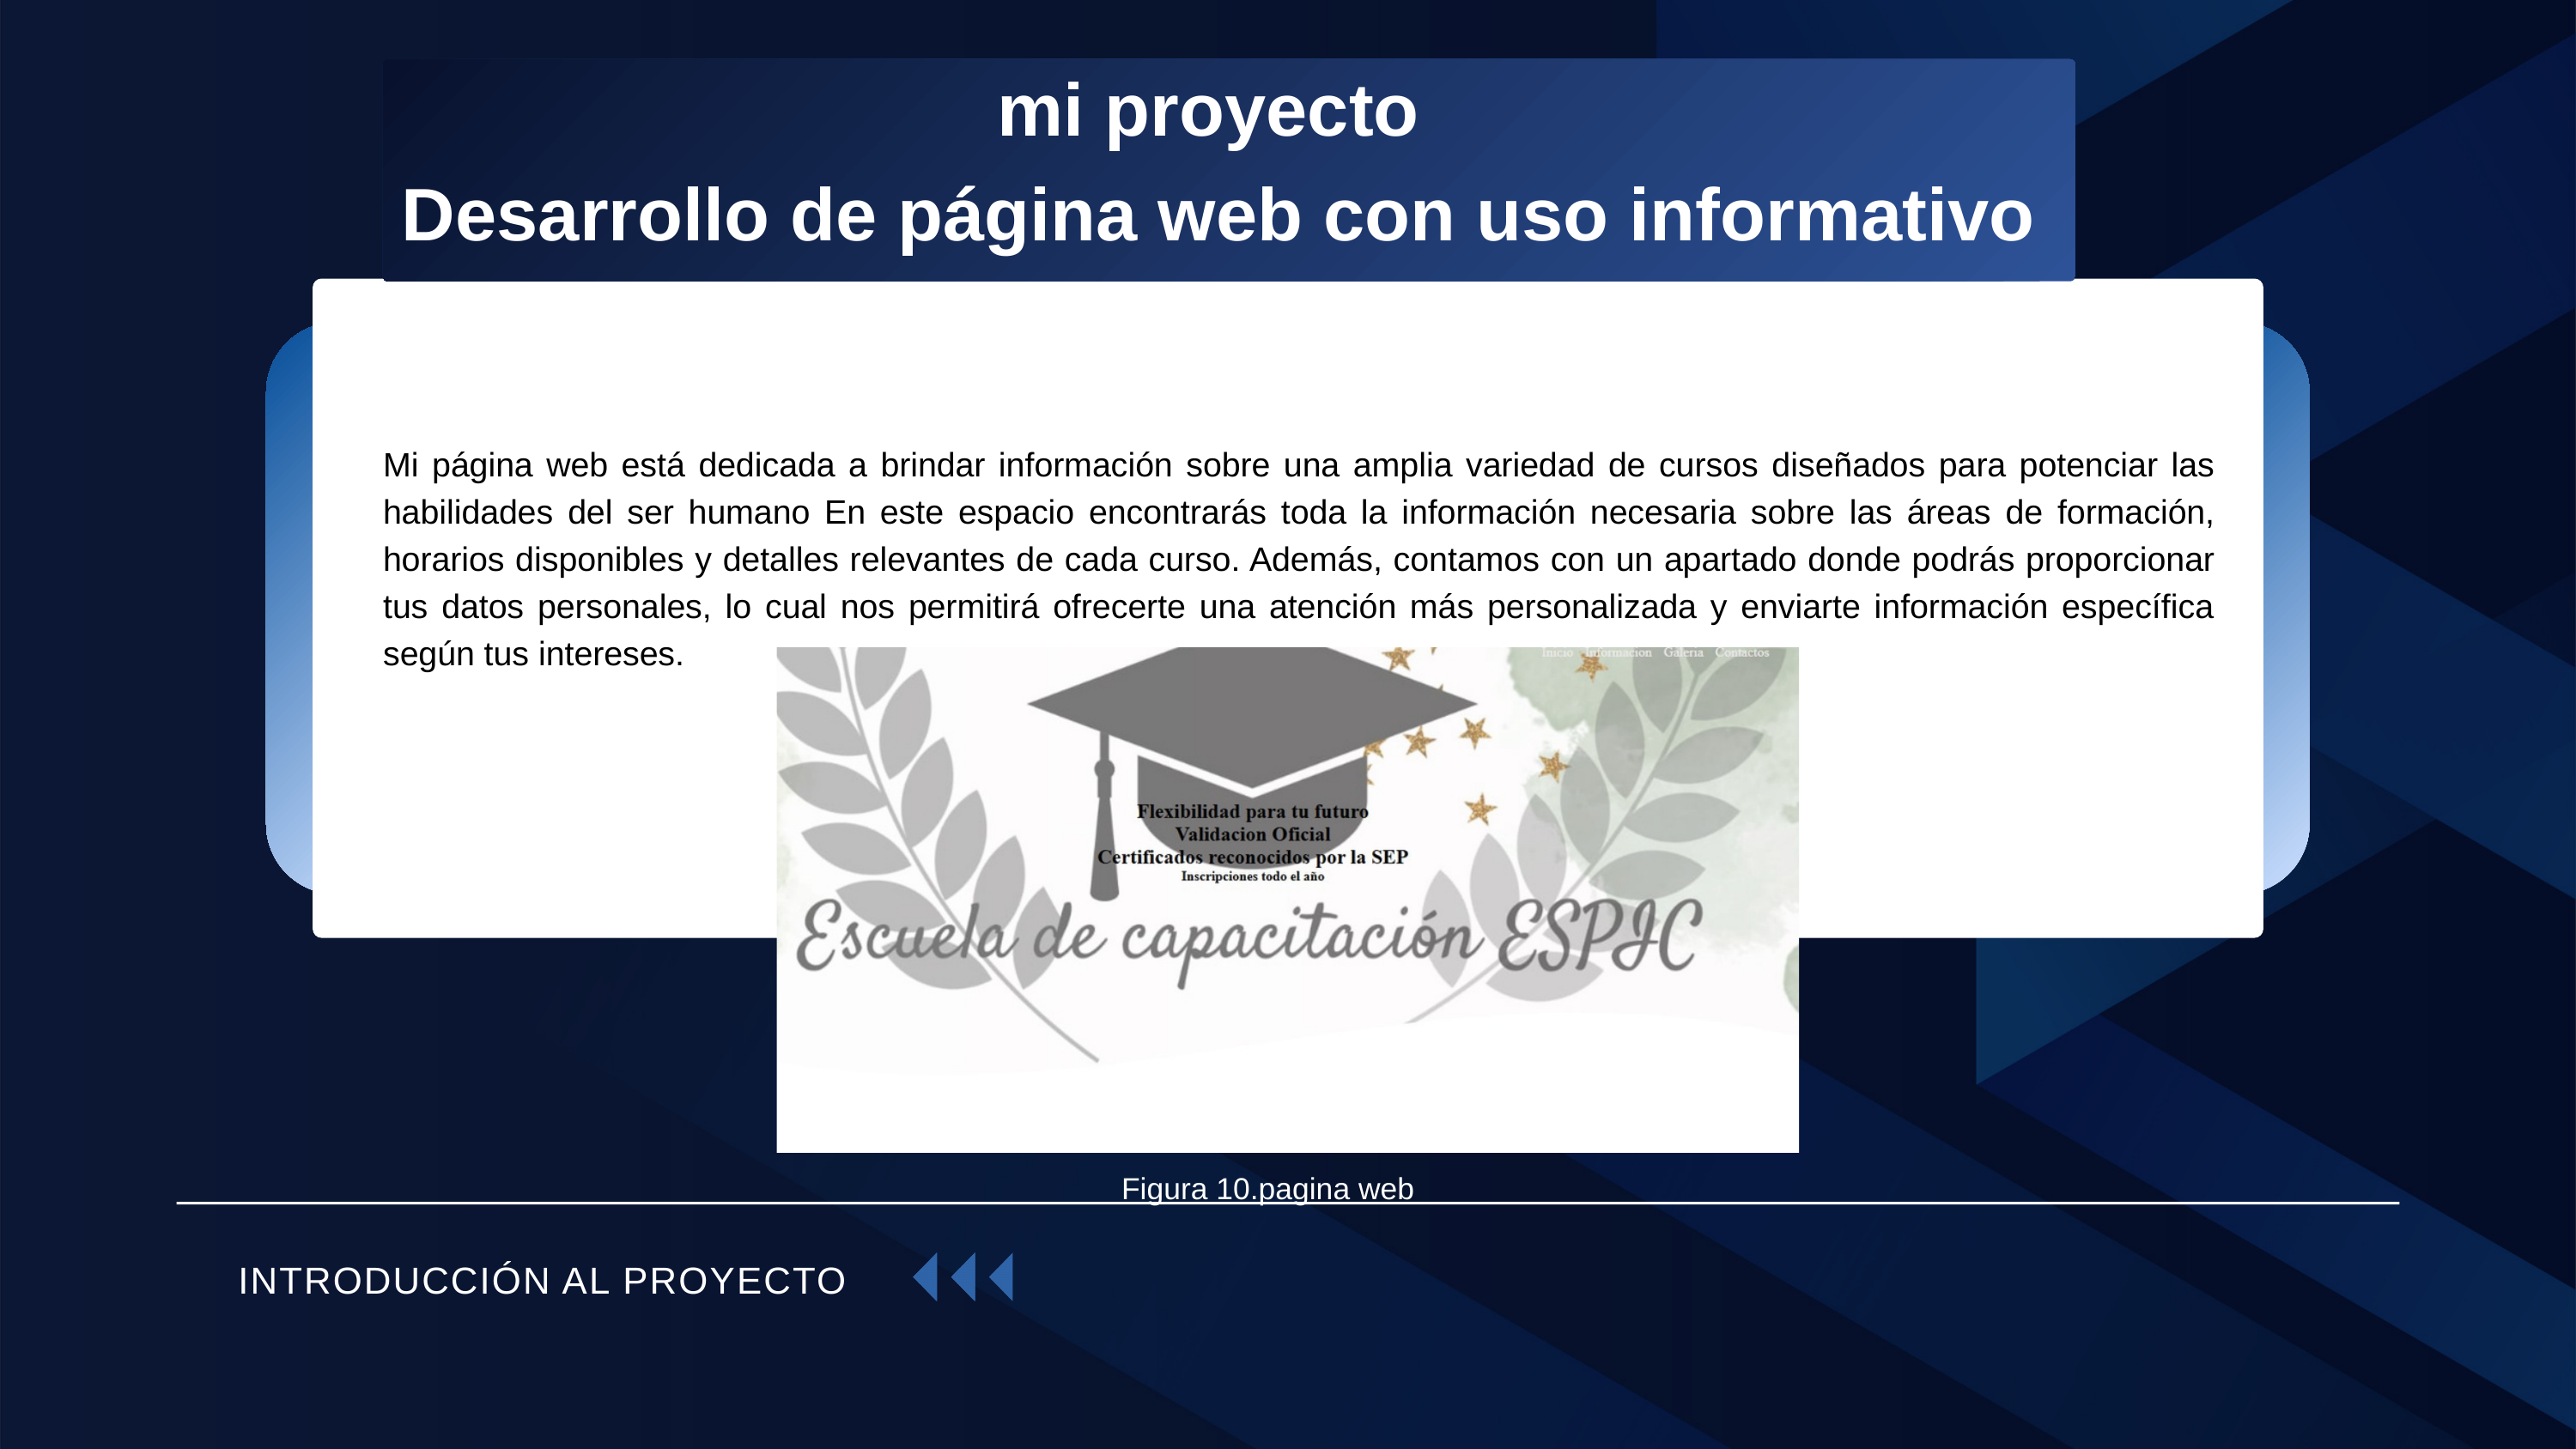

mi proyecto
Desarrollo de página web con uso informativo

Mi página web está dedicada a brindar información sobre una amplia variedad de cursos diseñados para potenciar las habilidades del ser humano En este espacio encontrarás toda la información necesaria sobre las áreas de formación, horarios disponibles y detalles relevantes de cada curso. Además, contamos con un apartado donde podrás proporcionar tus datos personales, lo cual nos permitirá ofrecerte una atención más personalizada y enviarte información específica según tus intereses.

Figura 10.pagina web

INTRODUCCIÓN AL PROYECTO